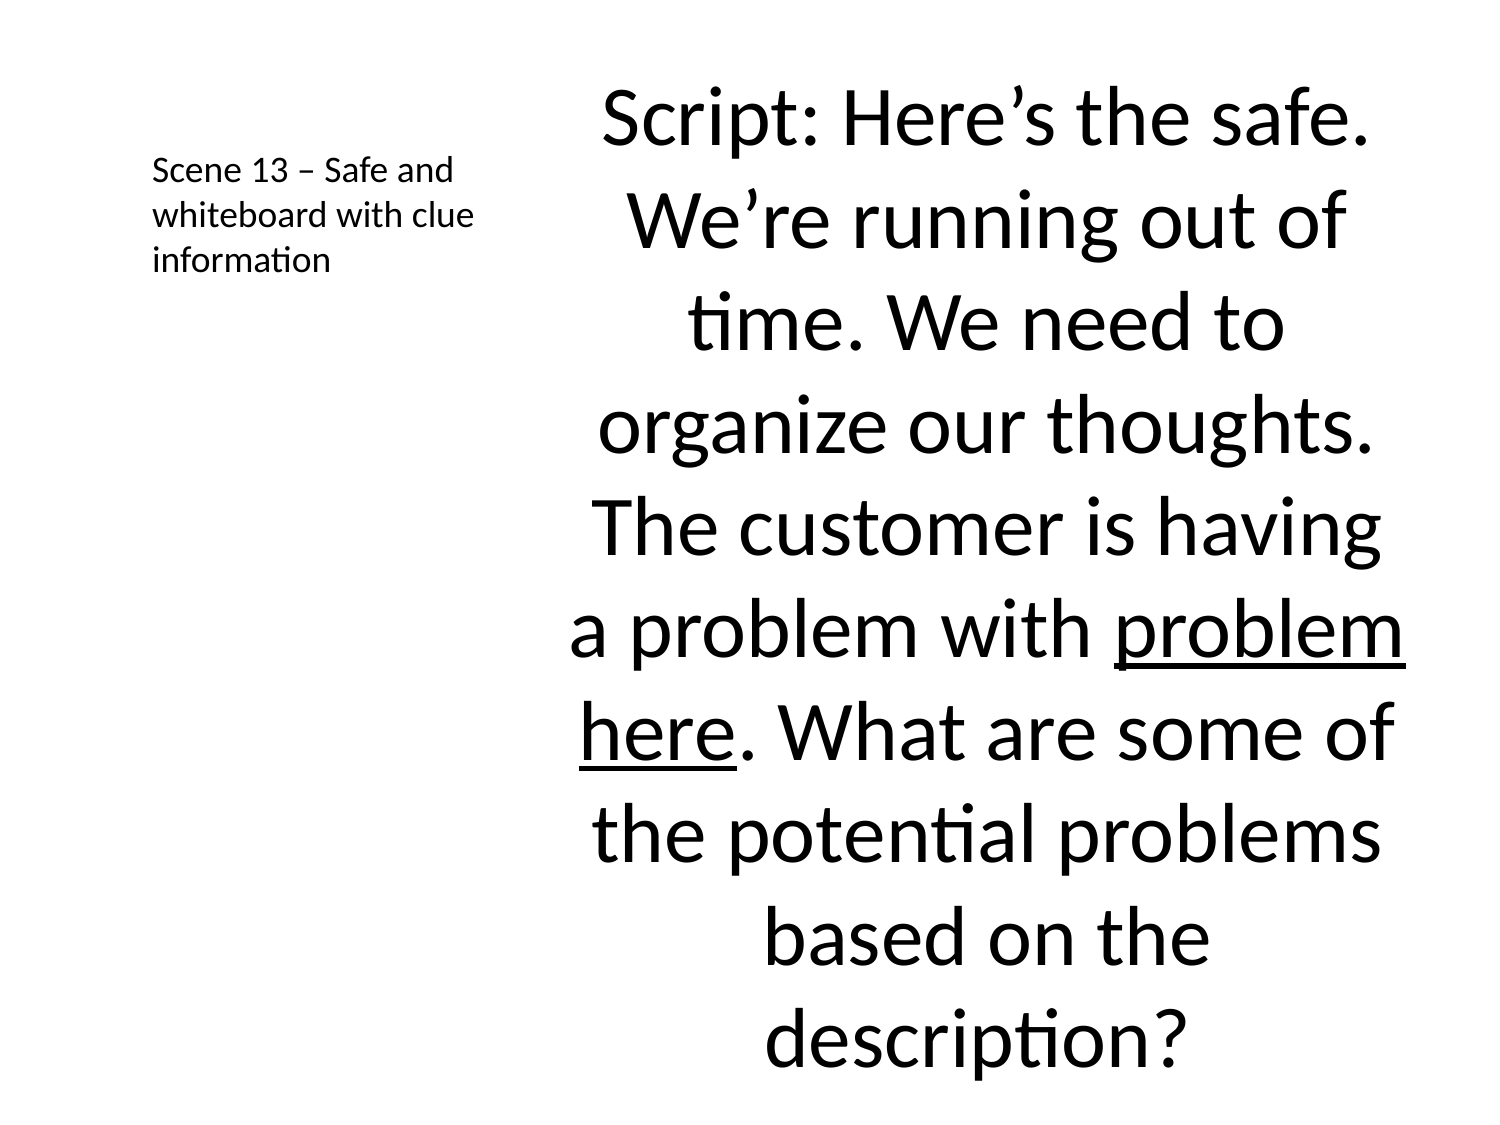

# Script: Here’s the safe. We’re running out of time. We need to organize our thoughts. The customer is having a problem with problem here. What are some of the potential problems based on the description?
Scene 13 – Safe and whiteboard with clue information